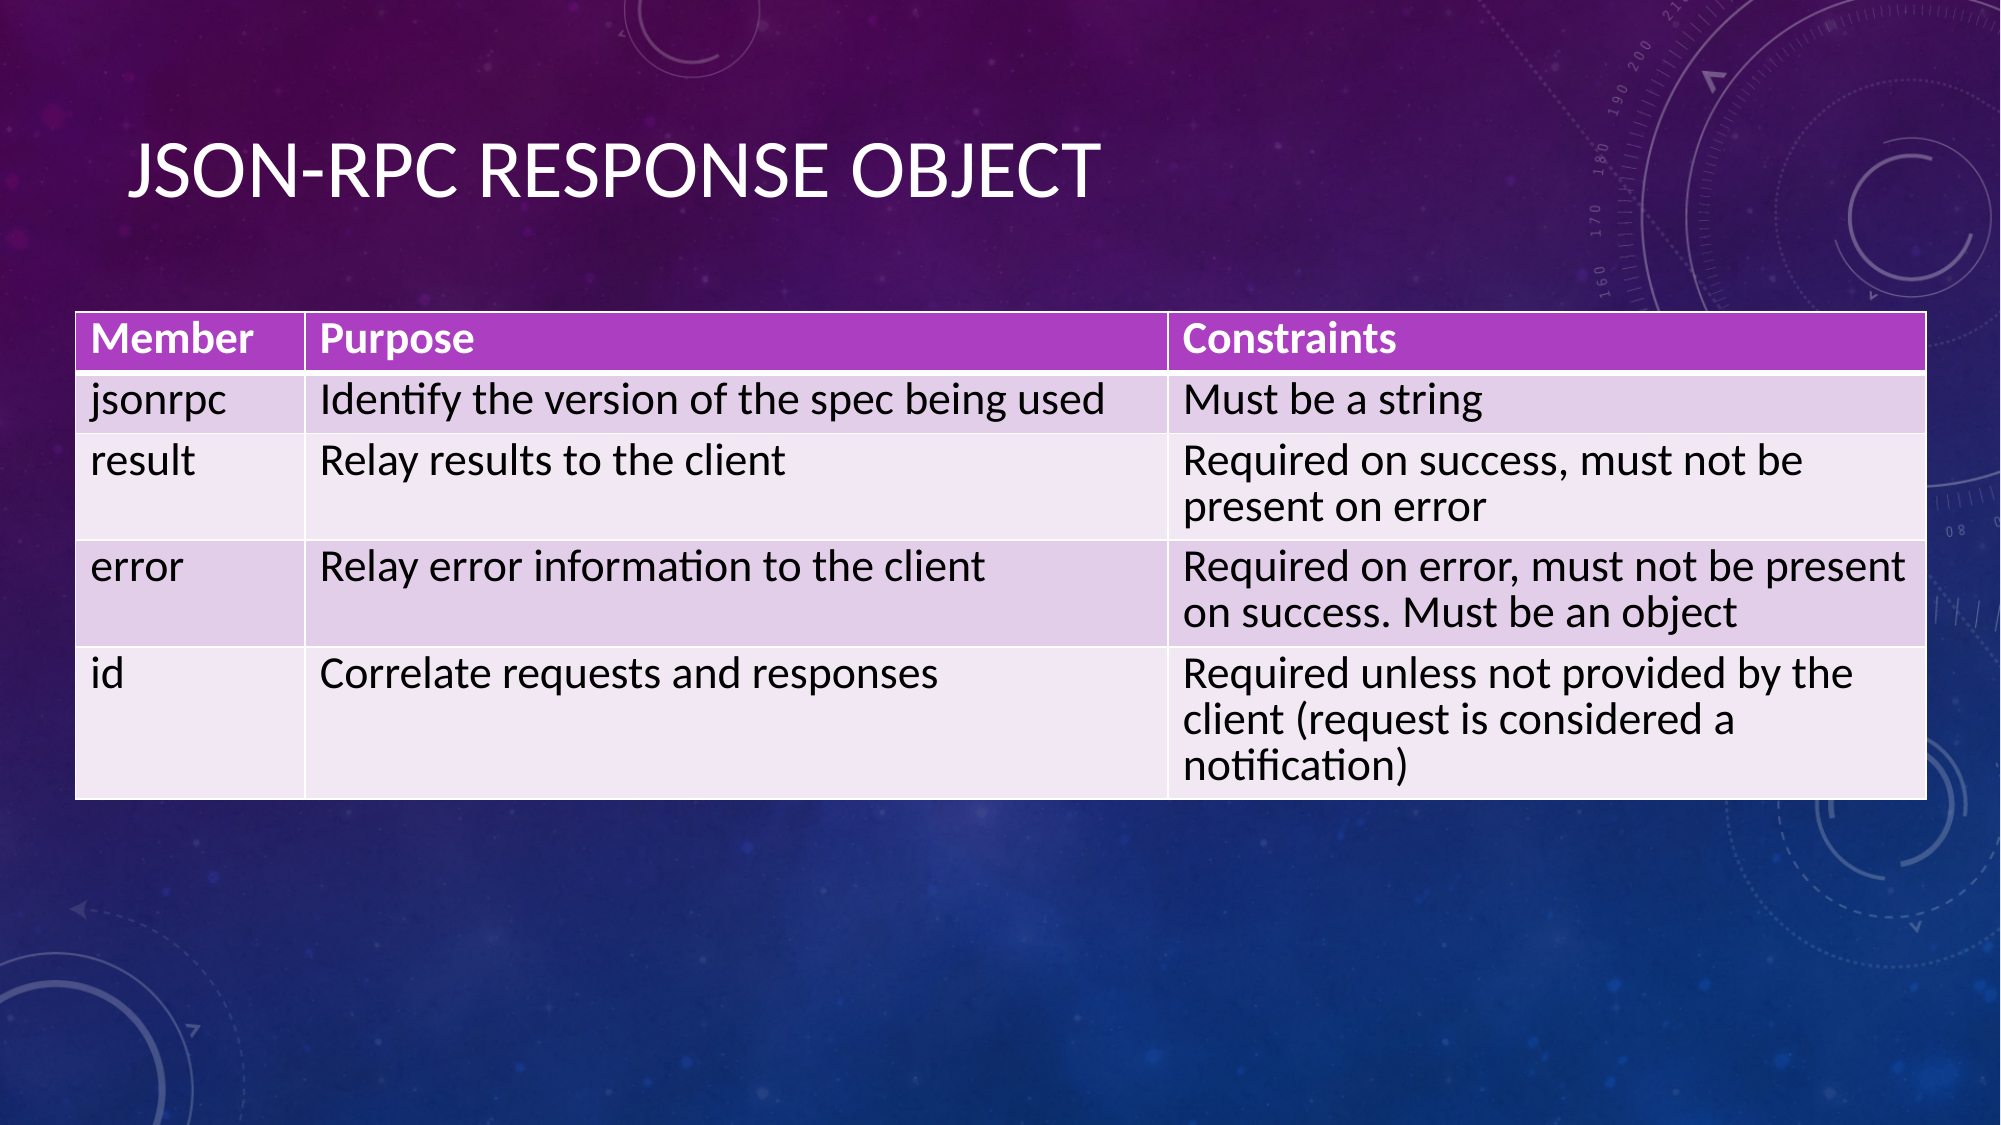

# JSON-RPC Response Object
| Member | Purpose | Constraints |
| --- | --- | --- |
| jsonrpc | Identify the version of the spec being used | Must be a string |
| result | Relay results to the client | Required on success, must not be present on error |
| error | Relay error information to the client | Required on error, must not be present on success. Must be an object |
| id | Correlate requests and responses | Required unless not provided by the client (request is considered a notification) |